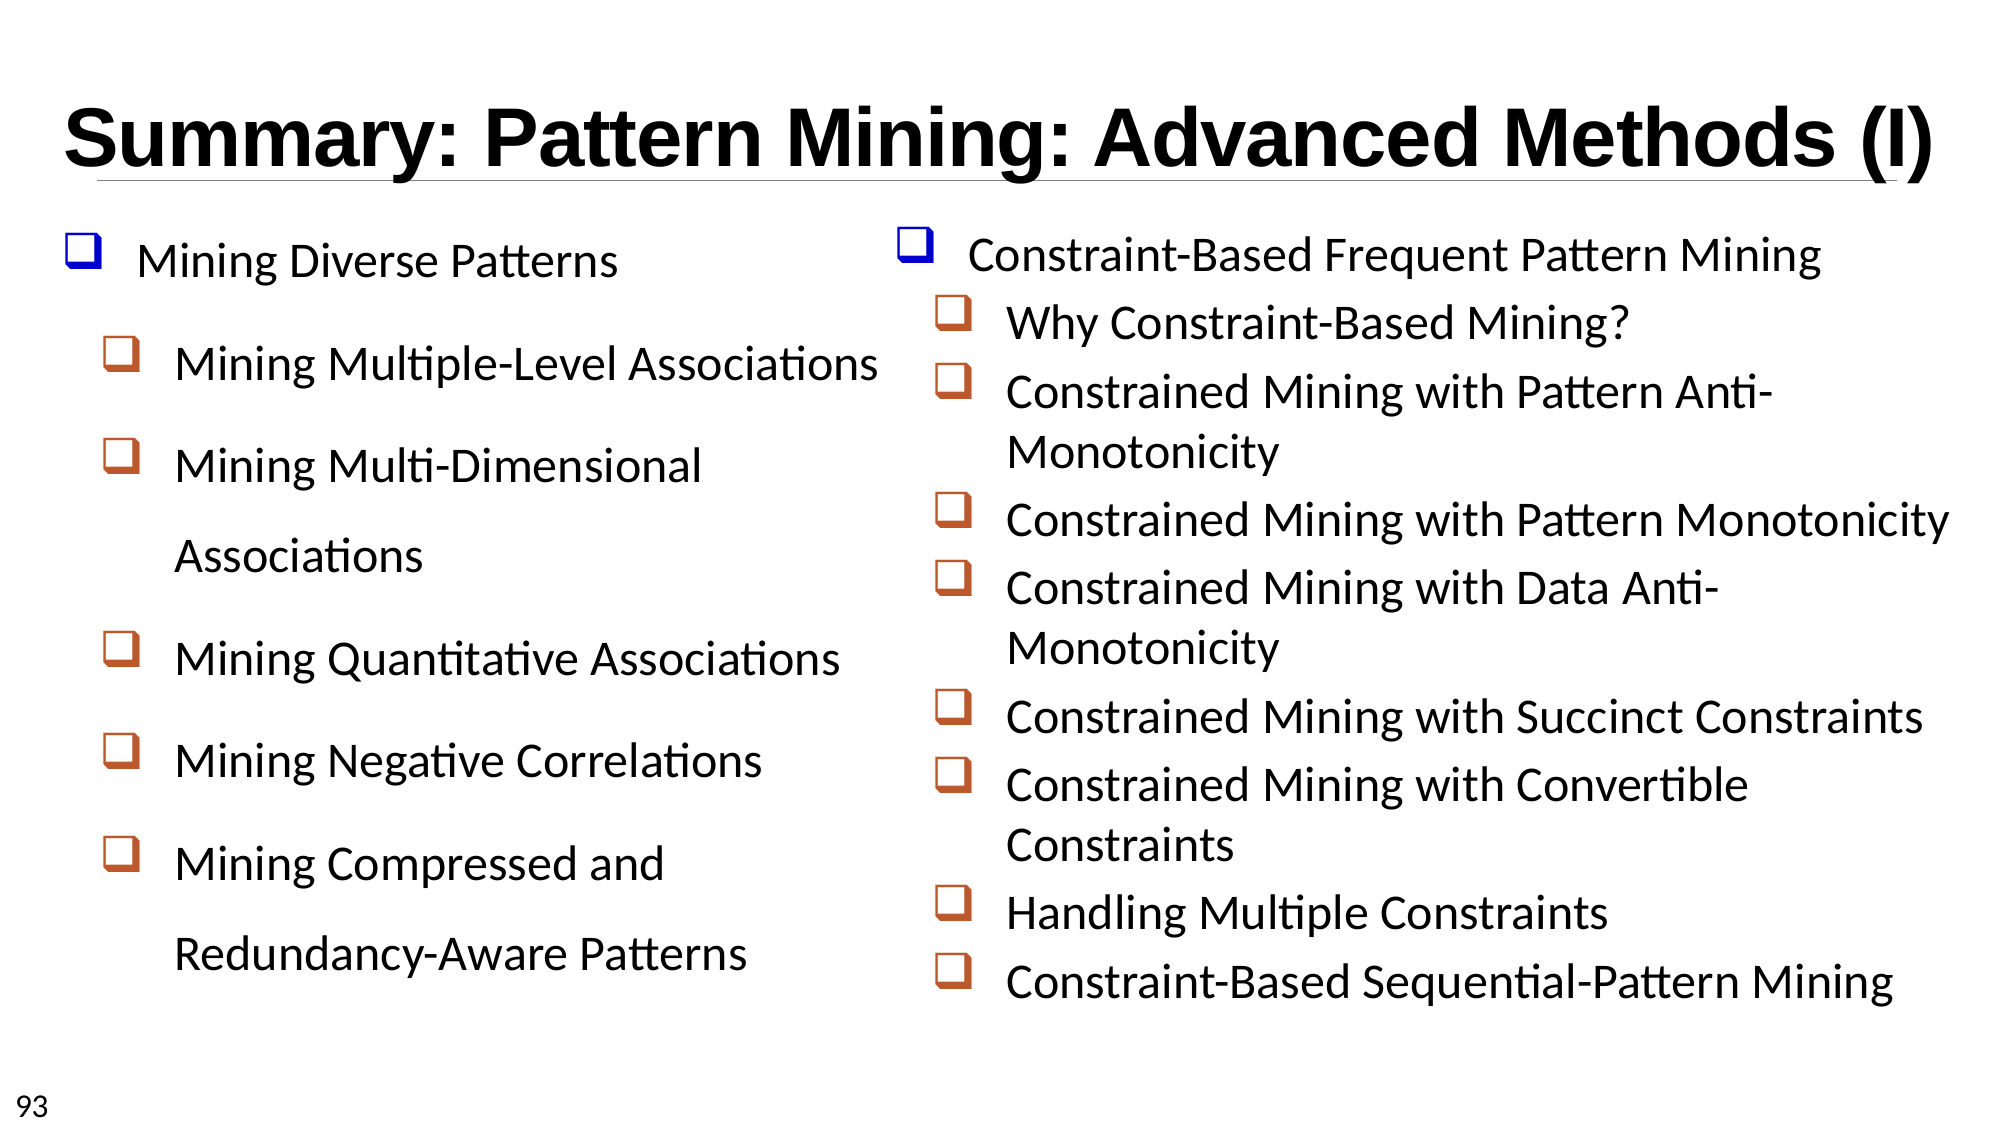

# Summary: Pattern Mining: Advanced Methods (I)
Mining Diverse Patterns
Mining Multiple-Level Associations
Mining Multi-Dimensional Associations
Mining Quantitative Associations
Mining Negative Correlations
Mining Compressed and Redundancy-Aware Patterns
Constraint-Based Frequent Pattern Mining
Why Constraint-Based Mining?
Constrained Mining with Pattern Anti-Monotonicity
Constrained Mining with Pattern Monotonicity
Constrained Mining with Data Anti-Monotonicity
Constrained Mining with Succinct Constraints
Constrained Mining with Convertible Constraints
Handling Multiple Constraints
Constraint-Based Sequential-Pattern Mining